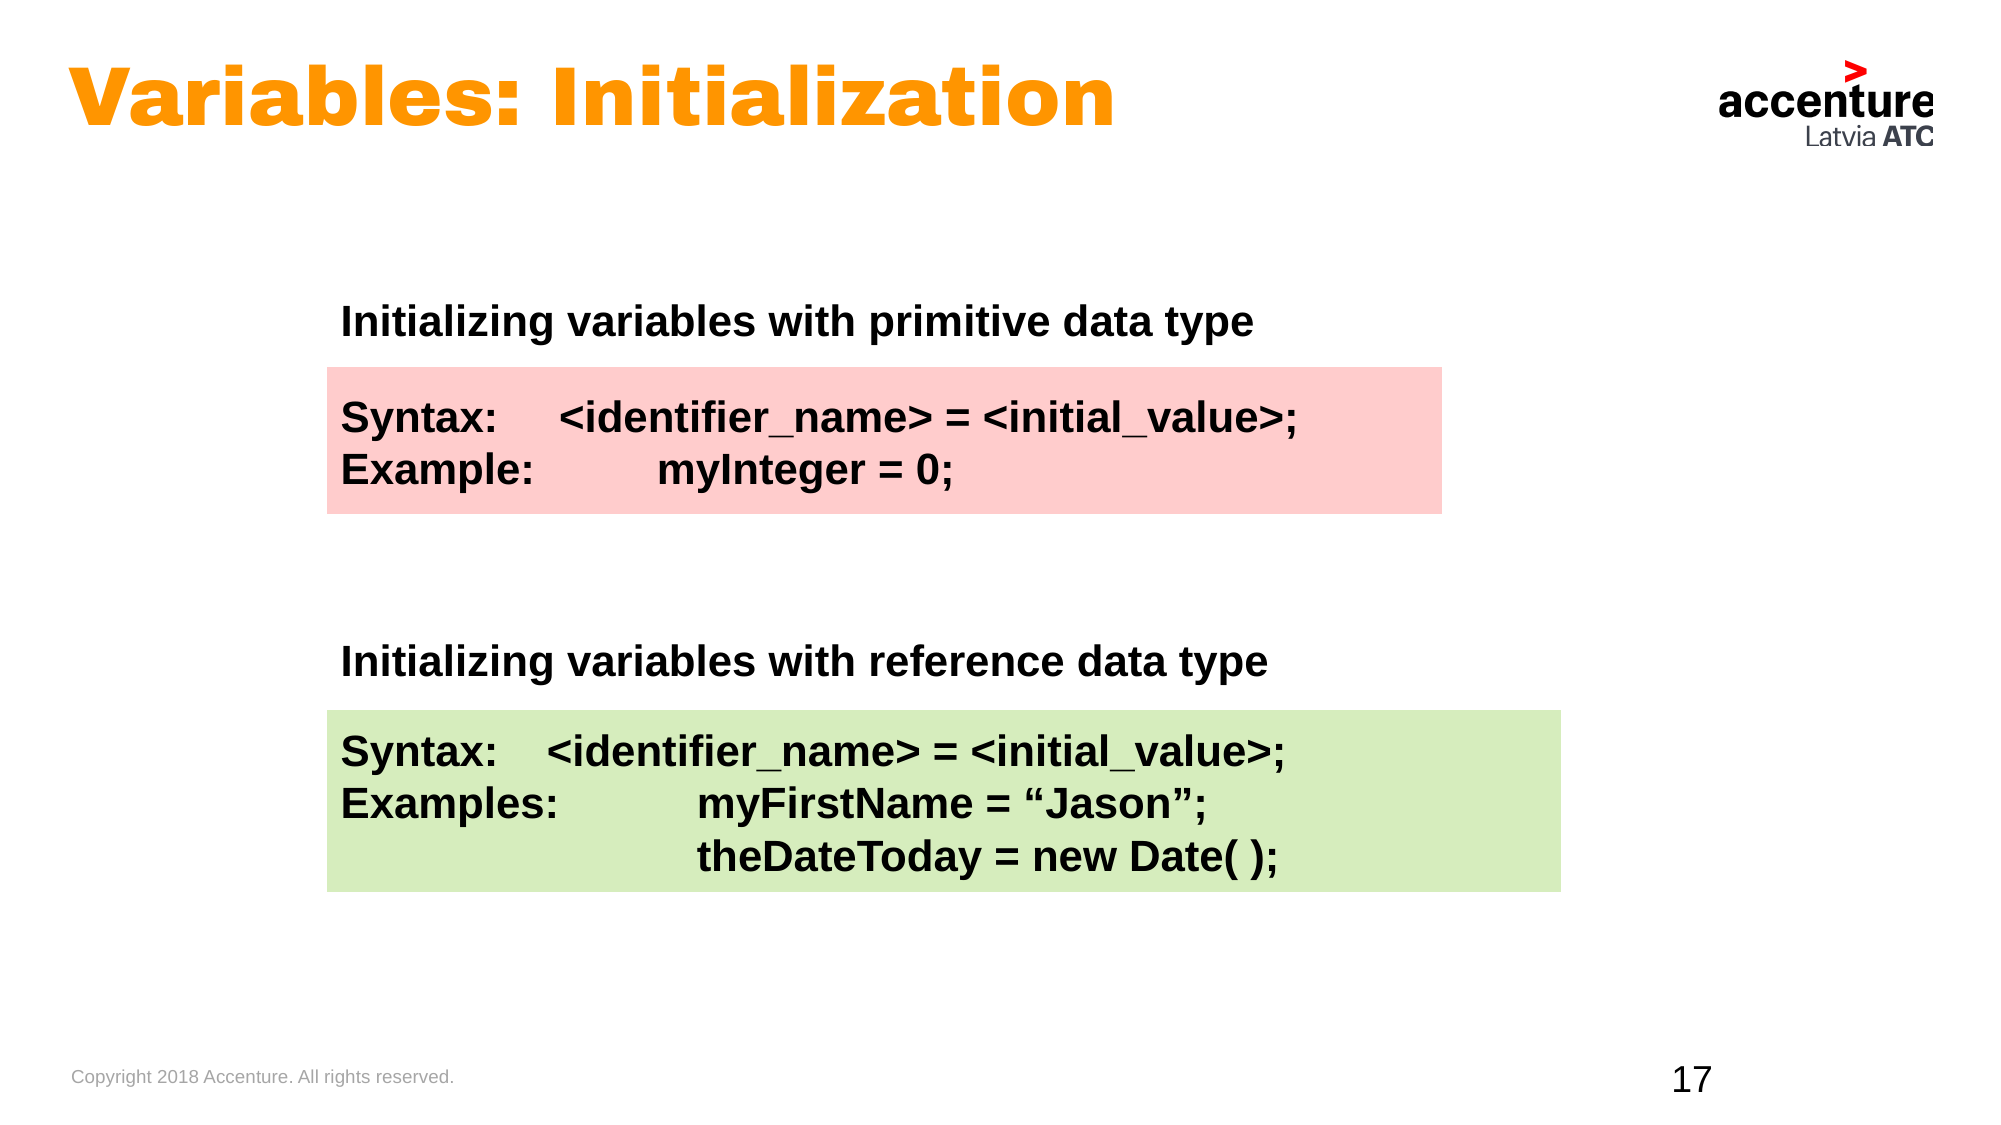

Variables: Initialization
Initializing variables with primitive data type

Syntax: 	 <identifier_name> = <initial_value>;
Example:          myInteger = 0;

Initializing variables with reference data type

Syntax: 	<identifier_name> = <initial_value>;
Examples:	myFirstName = “Jason”;
			theDateToday = new Date( );

17